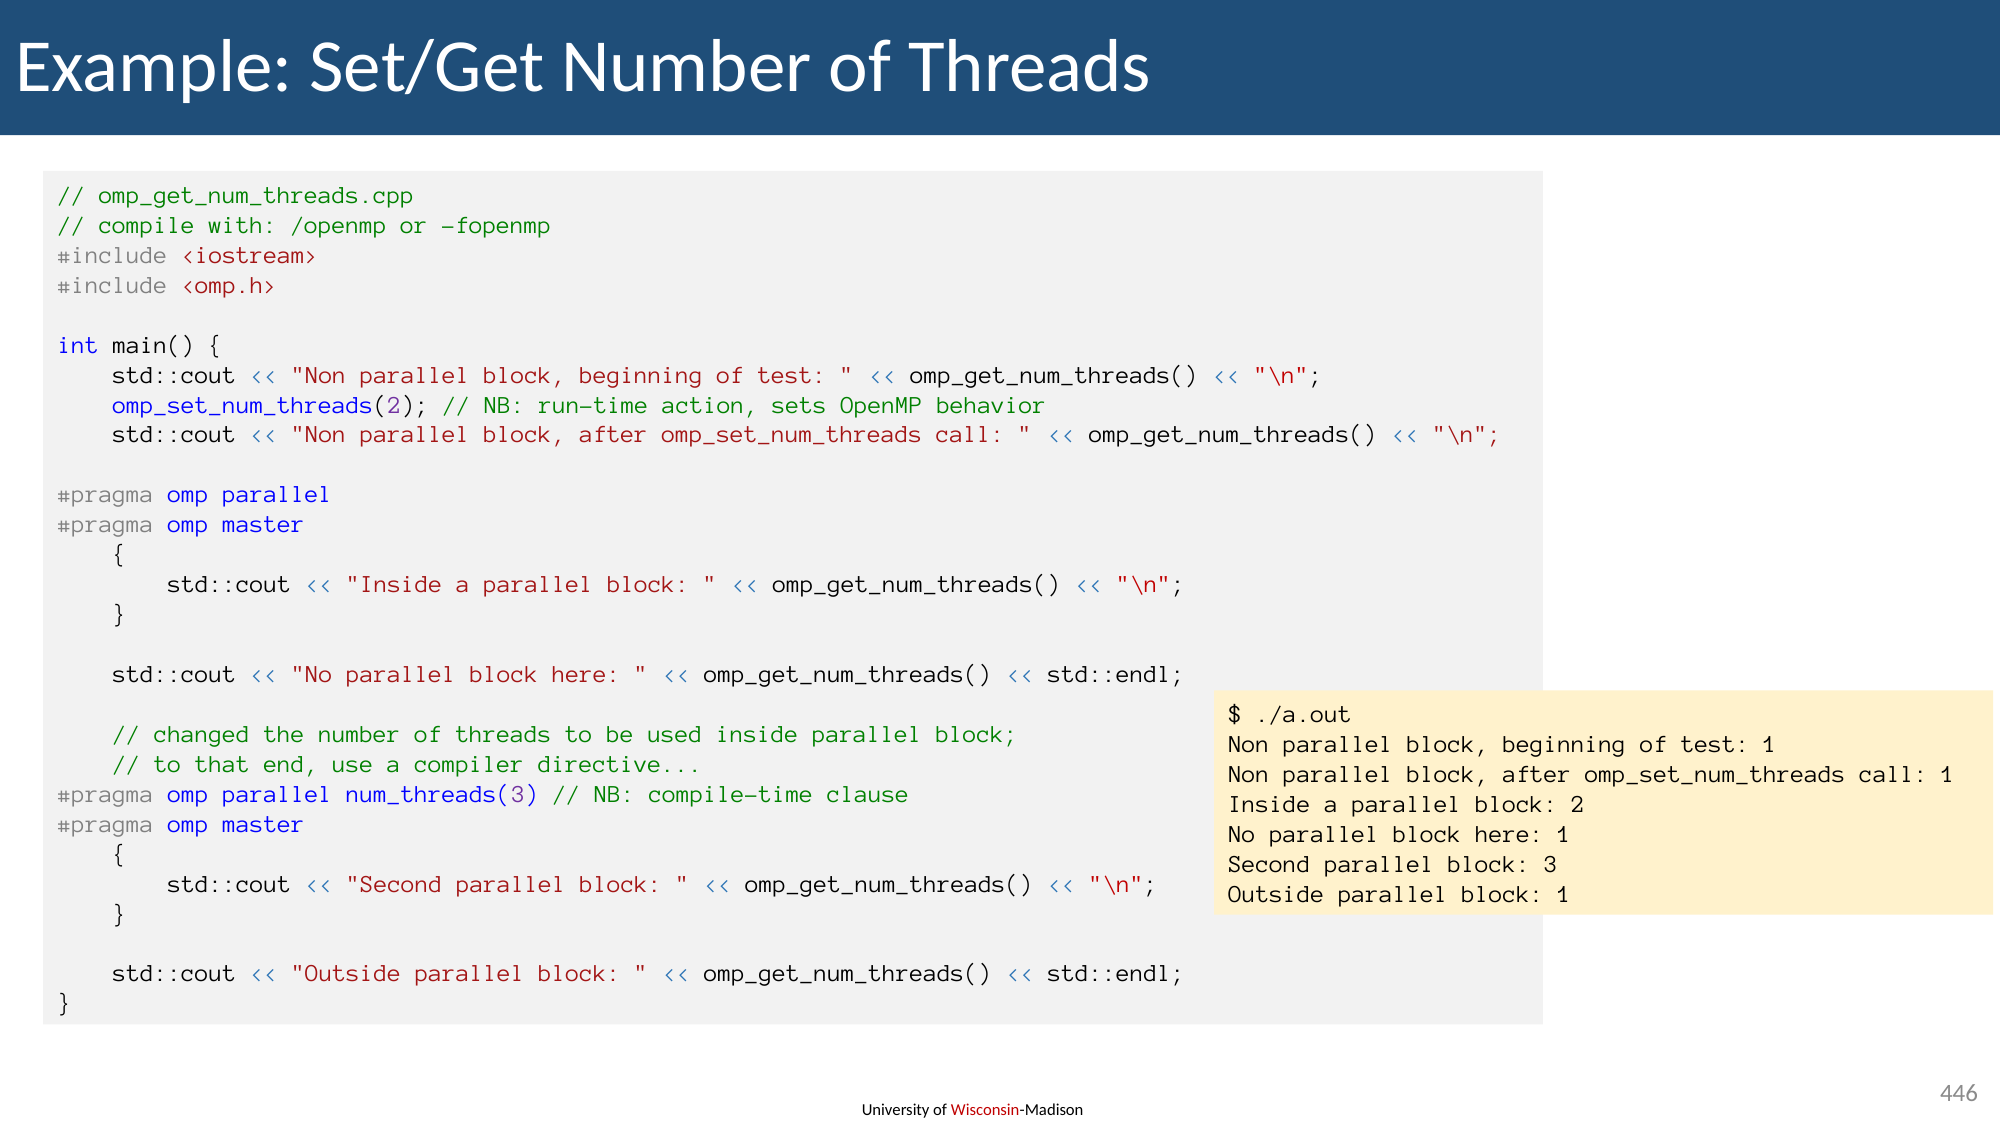

# Example: Set/Get Number of Threads
// omp_get_num_threads.cpp
// compile with: /openmp or -fopenmp
#include <iostream>
#include <omp.h>

int main() {
    std::cout << "Non parallel block, beginning of test: " << omp_get_num_threads() << "\n";
    omp_set_num_threads(2); // NB: run-time action, sets OpenMP behavior
    std::cout << "Non parallel block, after omp_set_num_threads call: " << omp_get_num_threads() << "\n";

#pragma omp parallel
#pragma omp master
    {
        std::cout << "Inside a parallel block: " << omp_get_num_threads() << "\n";
    }

    std::cout << "No parallel block here: " << omp_get_num_threads() << std::endl;

    // changed the number of threads to be used inside parallel block;
    // to that end, use a compiler directive...
#pragma omp parallel num_threads(3) // NB: compile-time clause
#pragma omp master
    {
        std::cout << "Second parallel block: " << omp_get_num_threads() << "\n";
    }

    std::cout << "Outside parallel block: " << omp_get_num_threads() << std::endl;
}
$ ./a.out
Non parallel block, beginning of test: 1
Non parallel block, after omp_set_num_threads call: 1
Inside a parallel block: 2
No parallel block here: 1
Second parallel block: 3
Outside parallel block: 1
446